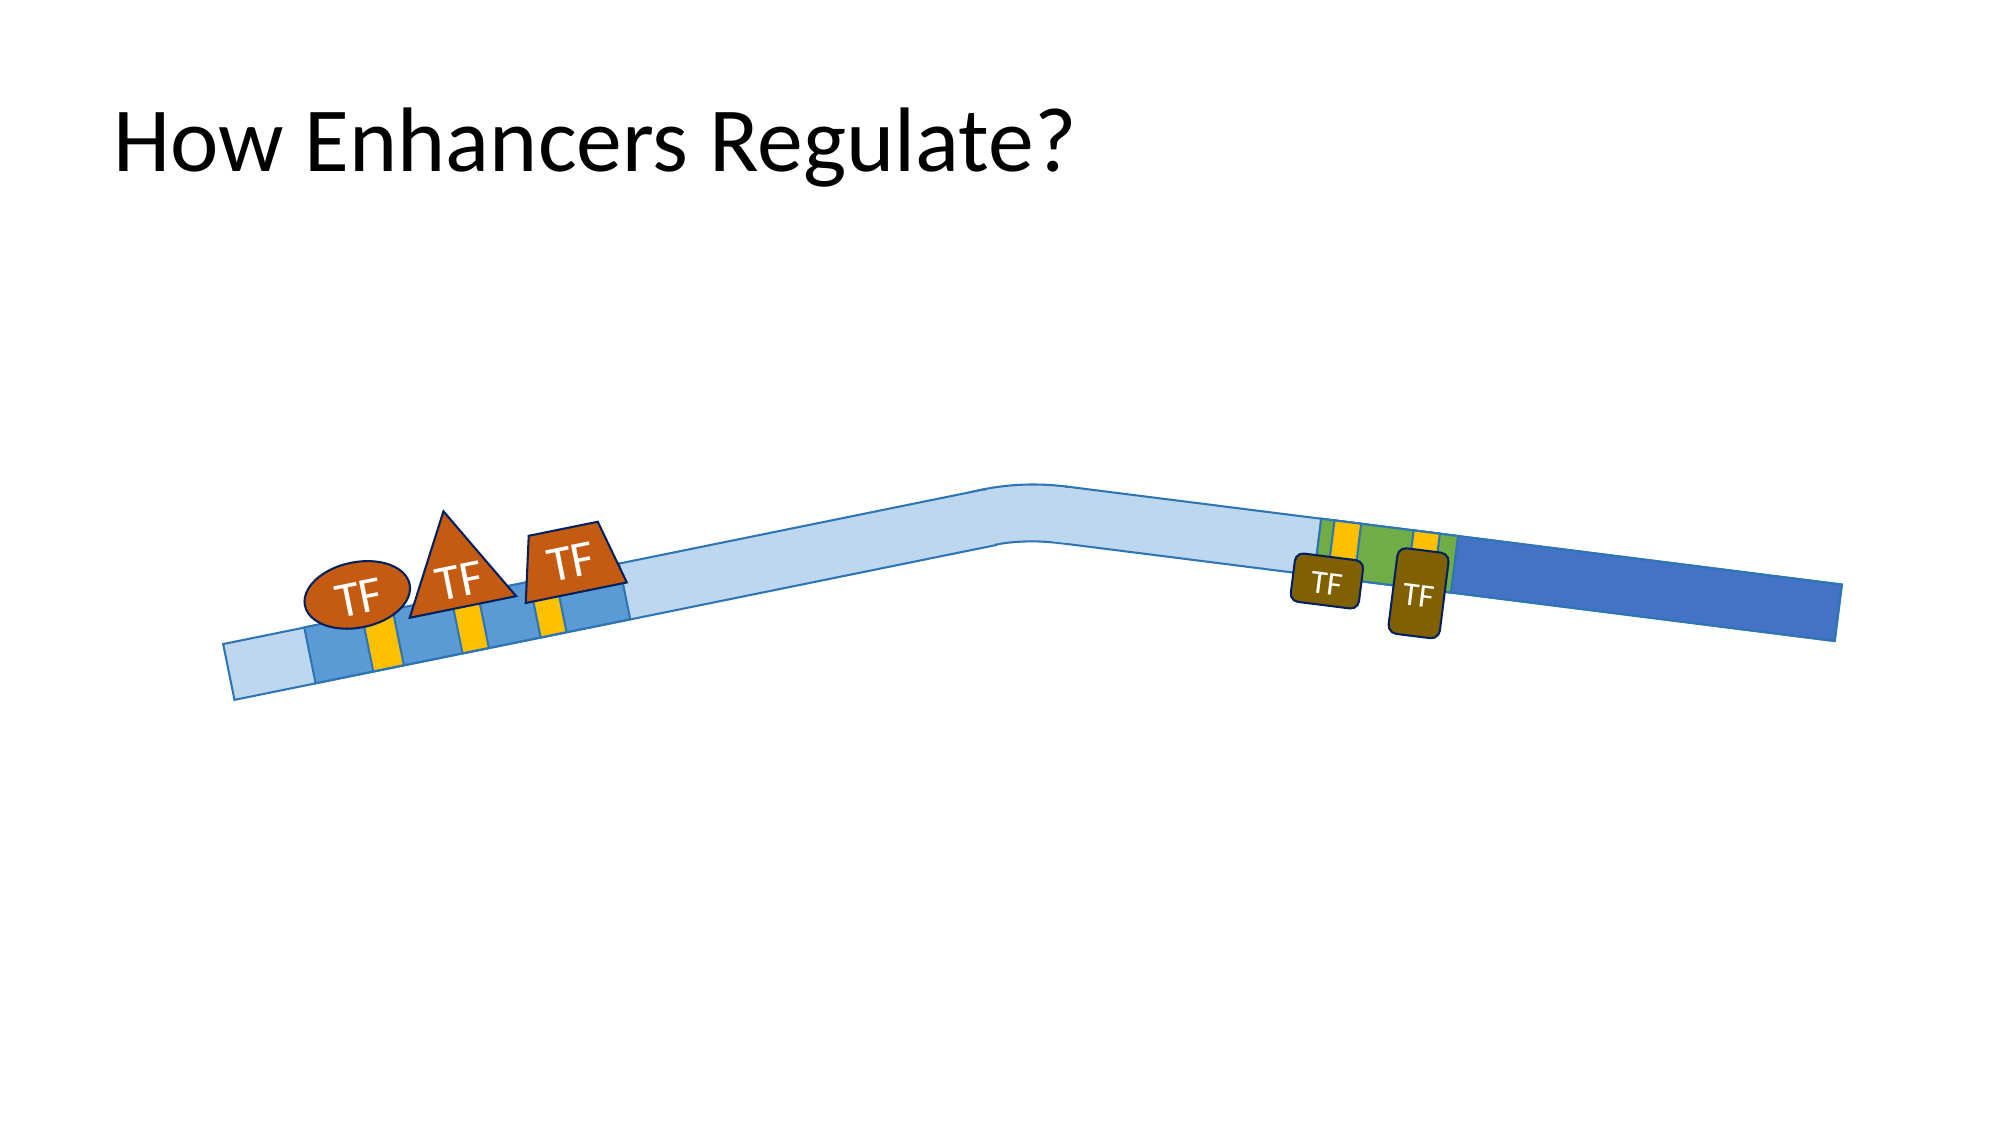

# How Enhancers Regulate?

TF
TF

TF
TF

TF